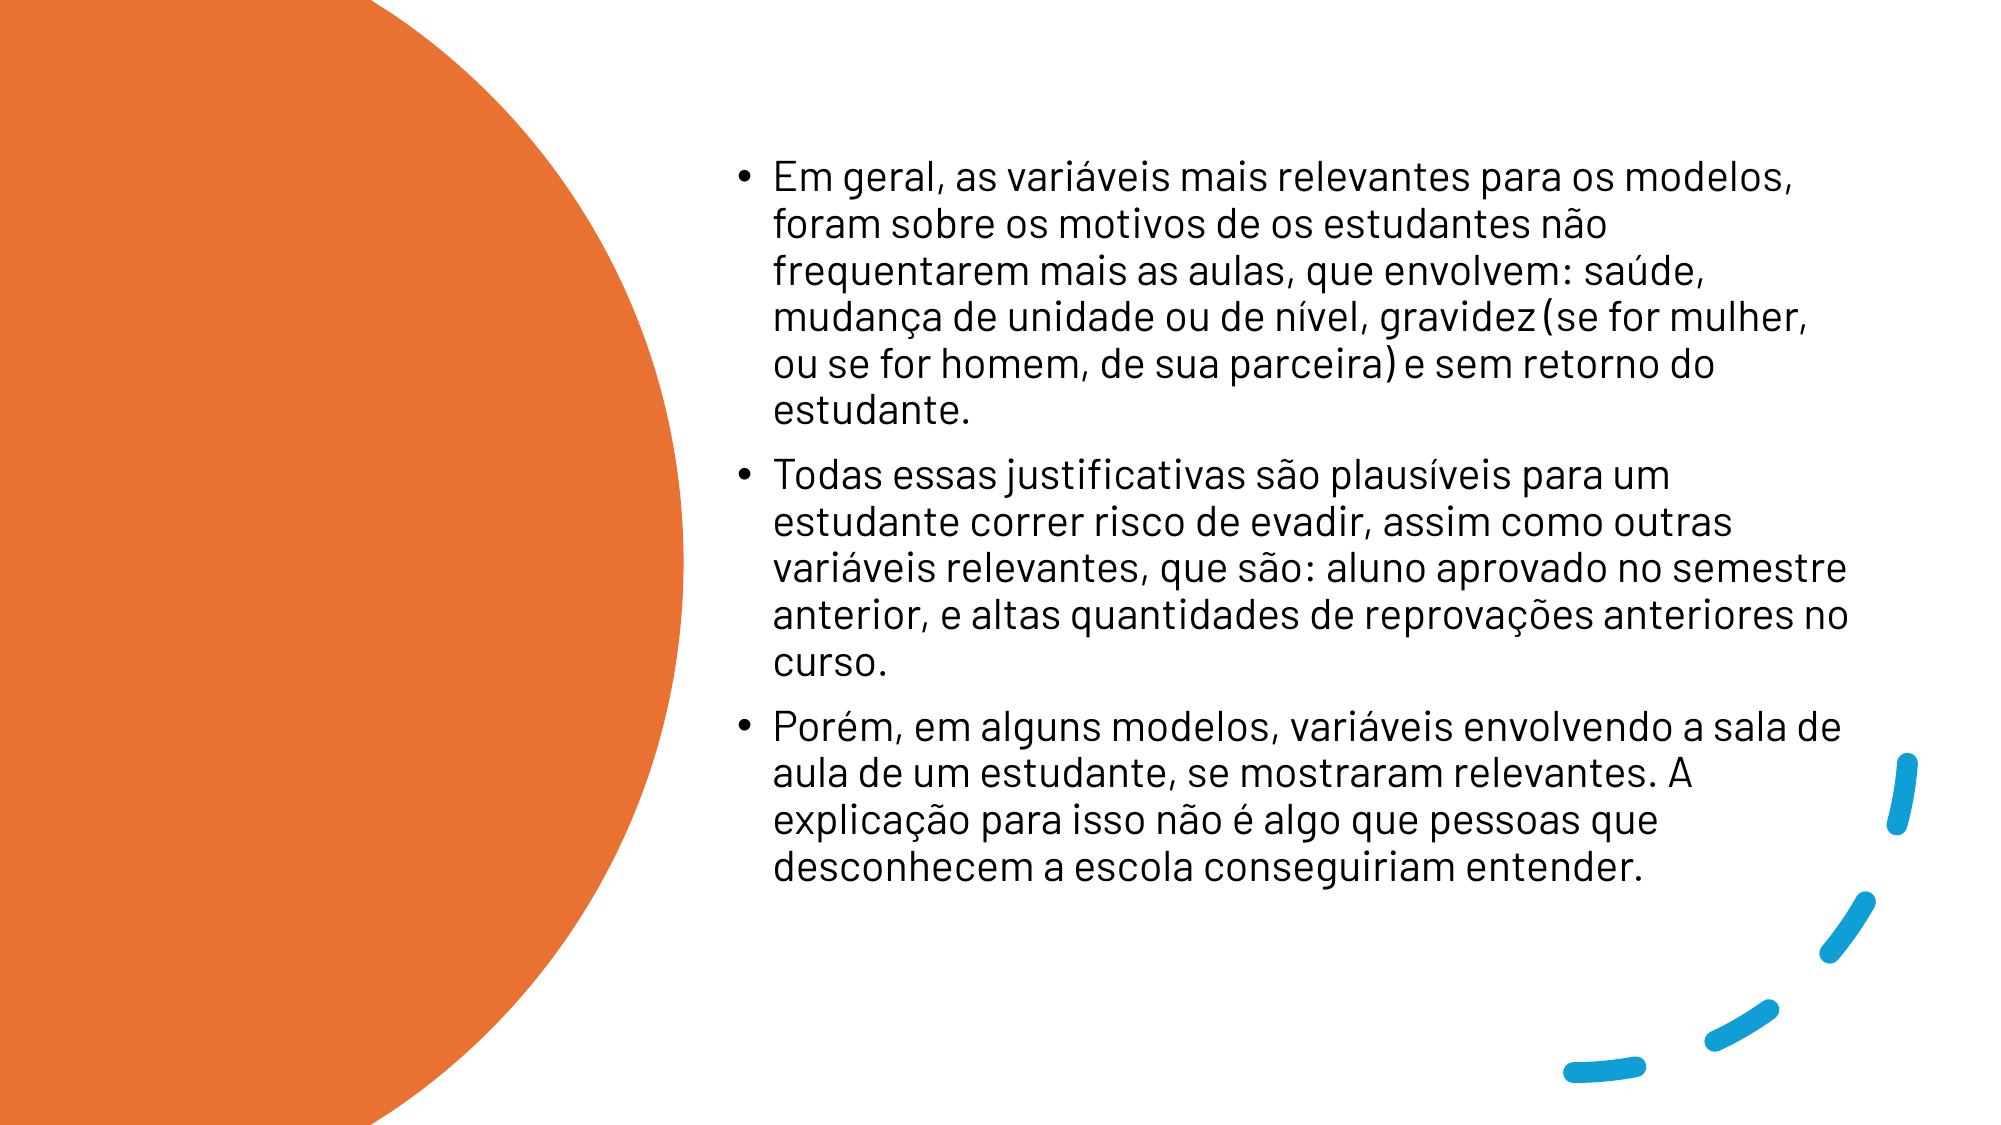

Em geral, as variáveis mais relevantes para os modelos, foram sobre os motivos de os estudantes não frequentarem mais as aulas, que envolvem: saúde, mudança de unidade ou de nível, gravidez (se for mulher, ou se for homem, de sua parceira) e sem retorno do estudante.
Todas essas justificativas são plausíveis para um estudante correr risco de evadir, assim como outras variáveis relevantes, que são: aluno aprovado no semestre anterior, e altas quantidades de reprovações anteriores no curso.
Porém, em alguns modelos, variáveis envolvendo a sala de aula de um estudante, se mostraram relevantes. A explicação para isso não é algo que pessoas que desconhecem a escola conseguiriam entender.